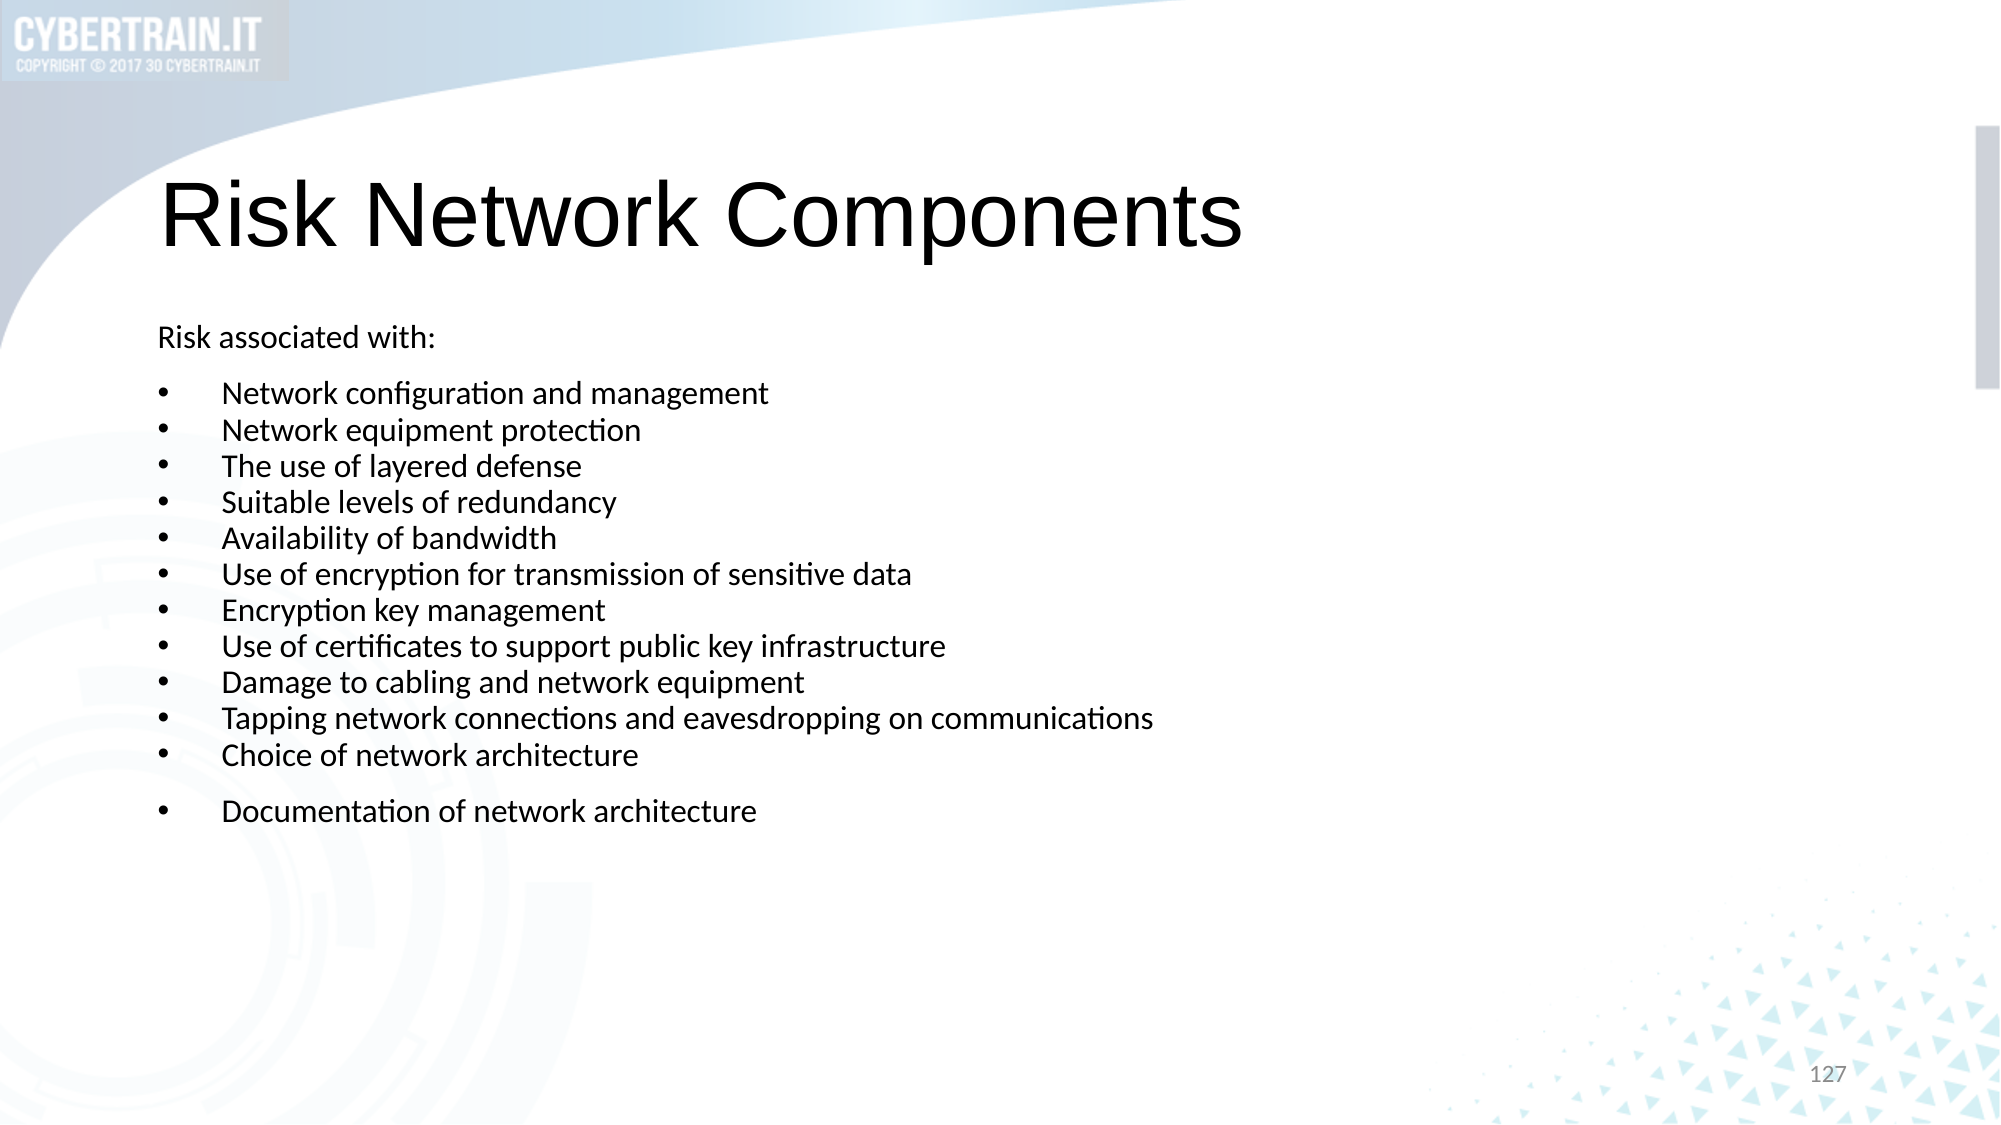

# Risk Network Components

Risk associated with:
Network configuration and management
Network equipment protection
The use of layered defense
Suitable levels of redundancy
Availability of bandwidth
Use of encryption for transmission of sensitive data
Encryption key management
Use of certificates to support public key infrastructure
Damage to cabling and network equipment
Tapping network connections and eavesdropping on communications
Choice of network architecture
Documentation of network architecture
127